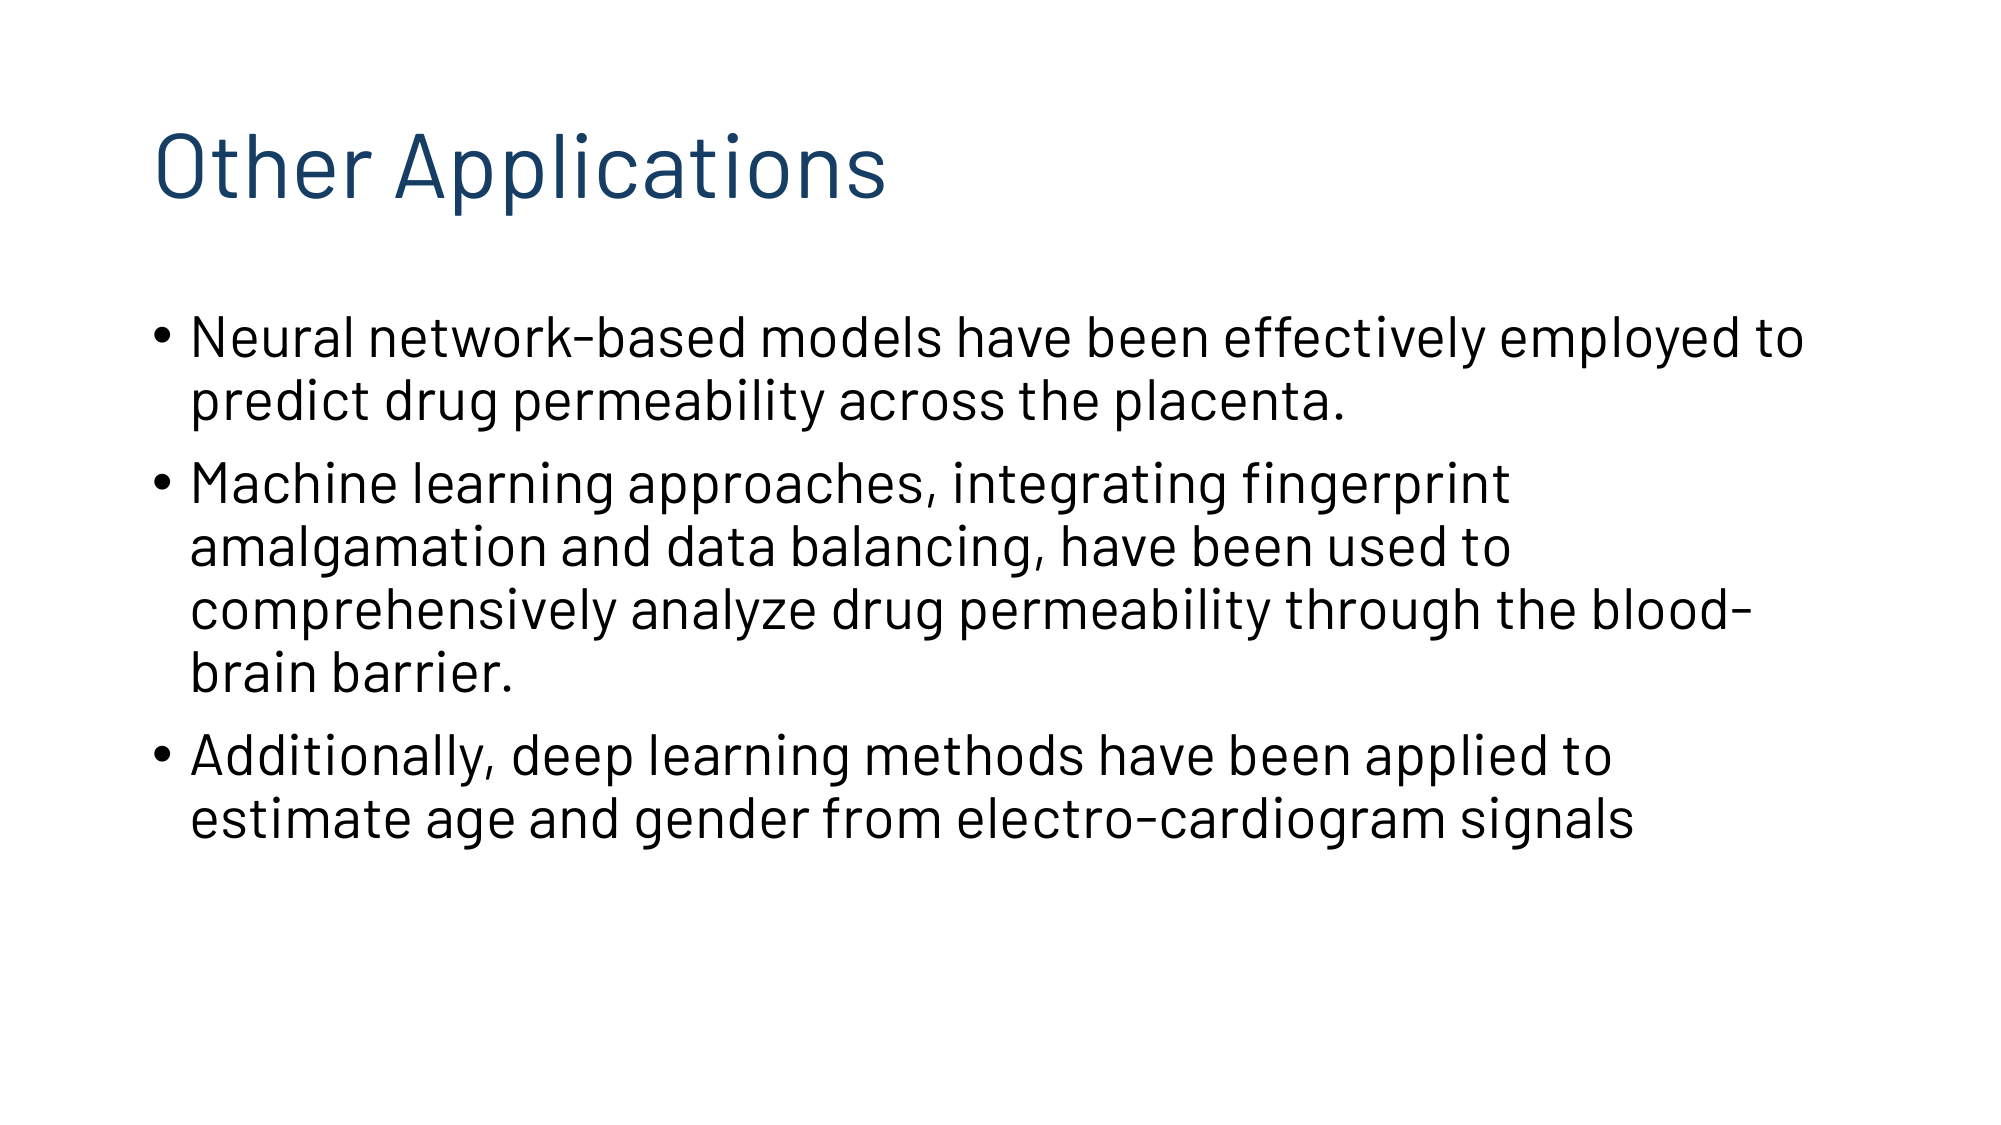

# Other Applications
Neural network-based models have been effectively employed to predict drug permeability across the placenta.
Machine learning approaches, integrating fingerprint amalgamation and data balancing, have been used to comprehensively analyze drug permeability through the blood-brain barrier.
Additionally, deep learning methods have been applied to estimate age and gender from electro-cardiogram signals